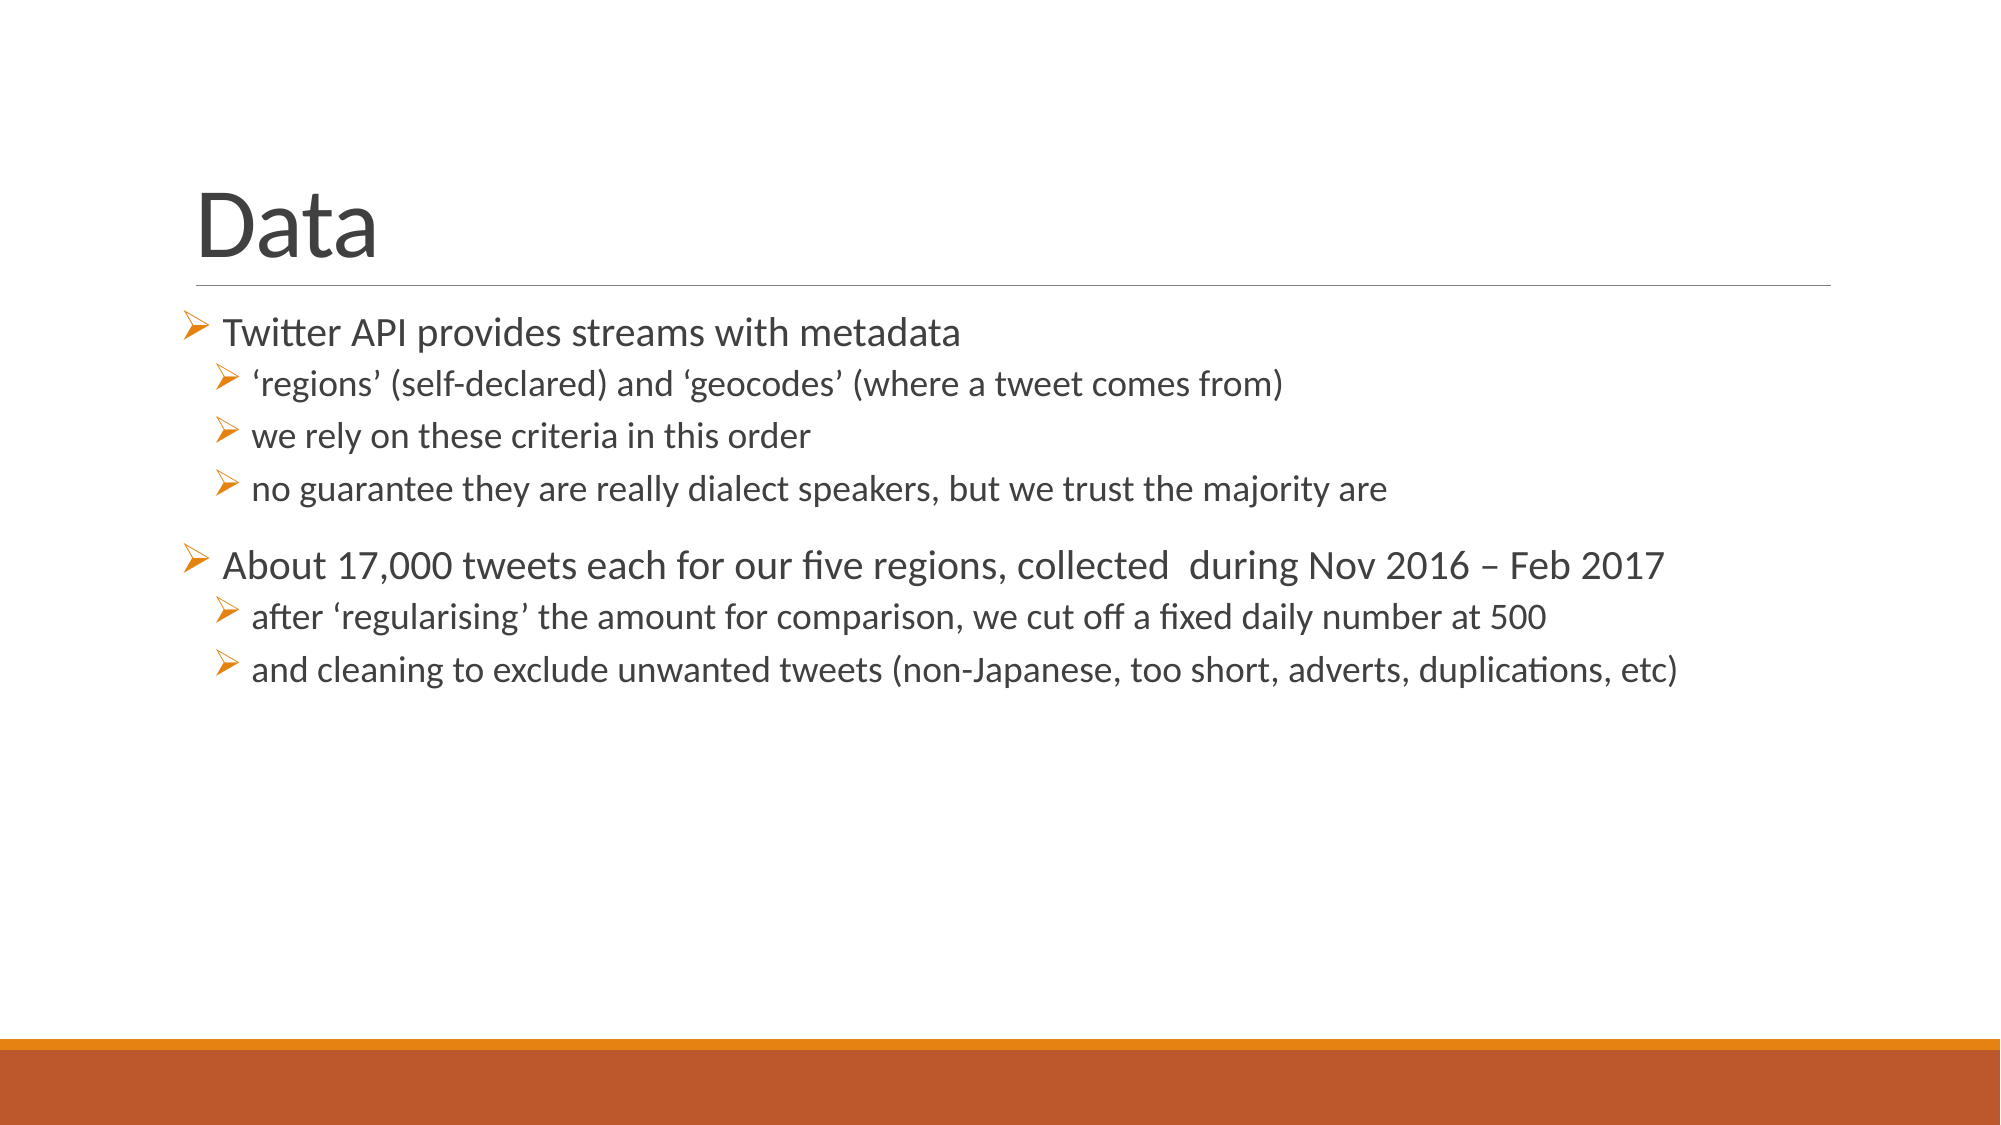

# Data
 Twitter API provides streams with metadata
 ‘regions’ (self-declared) and ‘geocodes’ (where a tweet comes from)
 we rely on these criteria in this order
 no guarantee they are really dialect speakers, but we trust the majority are
 About 17,000 tweets each for our five regions, collected  during Nov 2016 – Feb 2017
 after ‘regularising’ the amount for comparison, we cut off a fixed daily number at 500
 and cleaning to exclude unwanted tweets (non-Japanese, too short, adverts, duplications, etc)